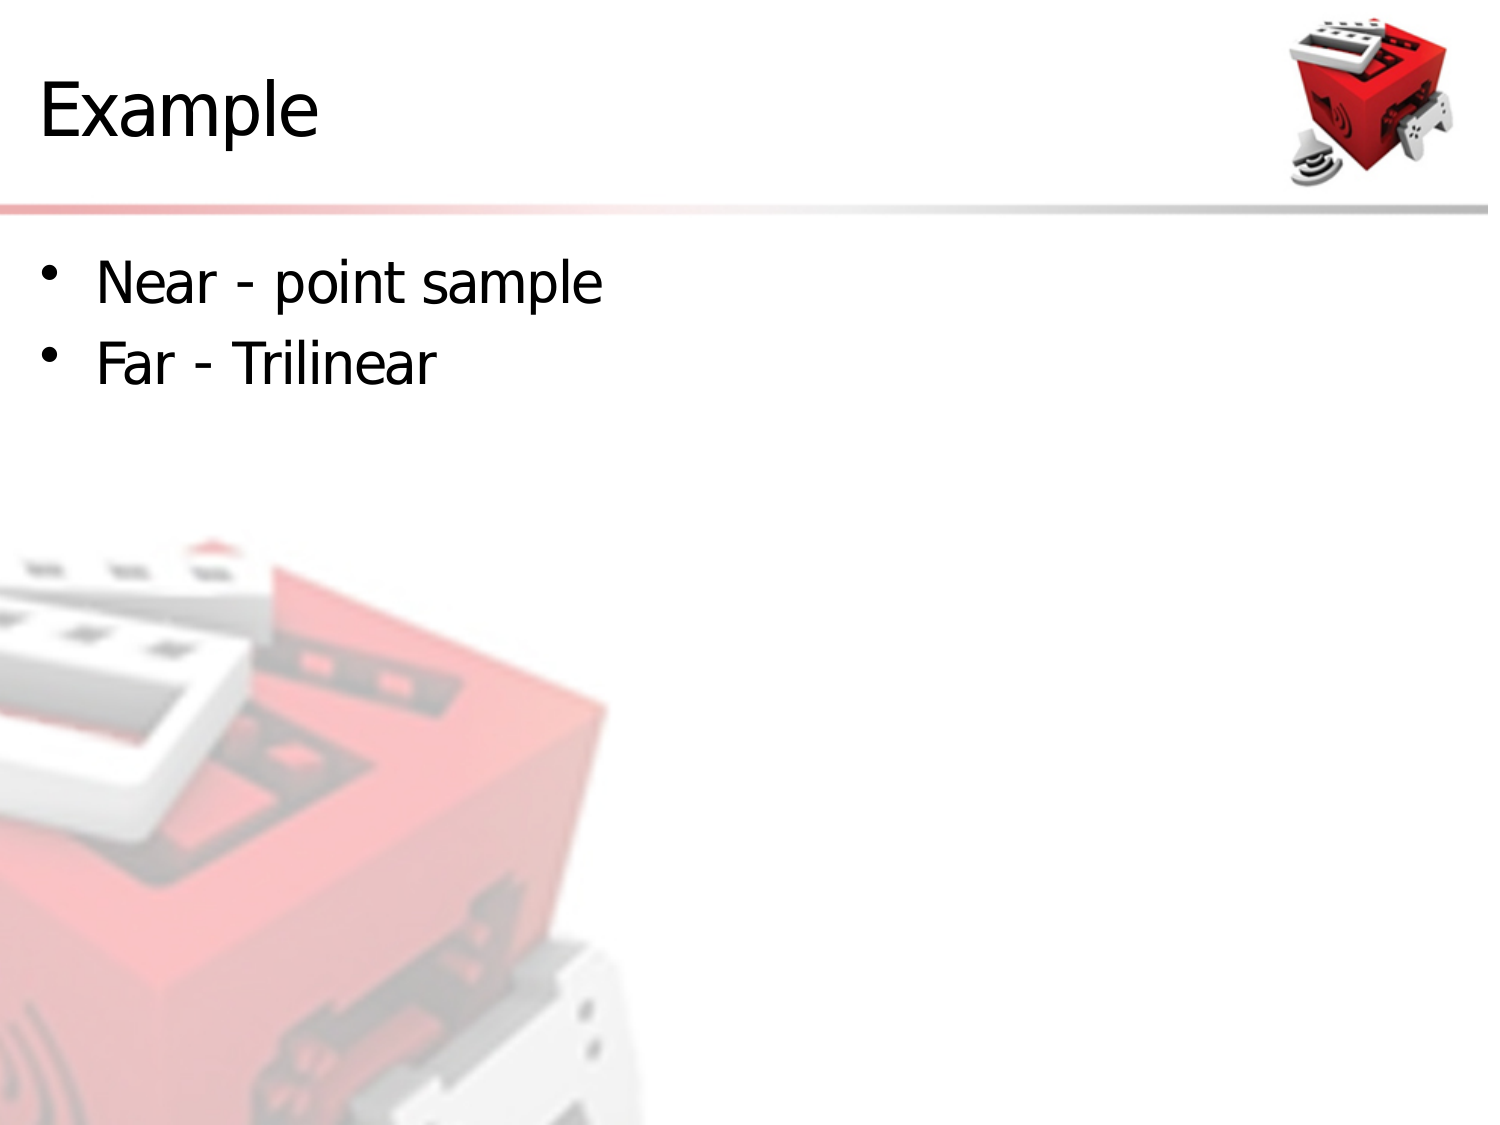

# Example
Near - point sample
Far - Trilinear